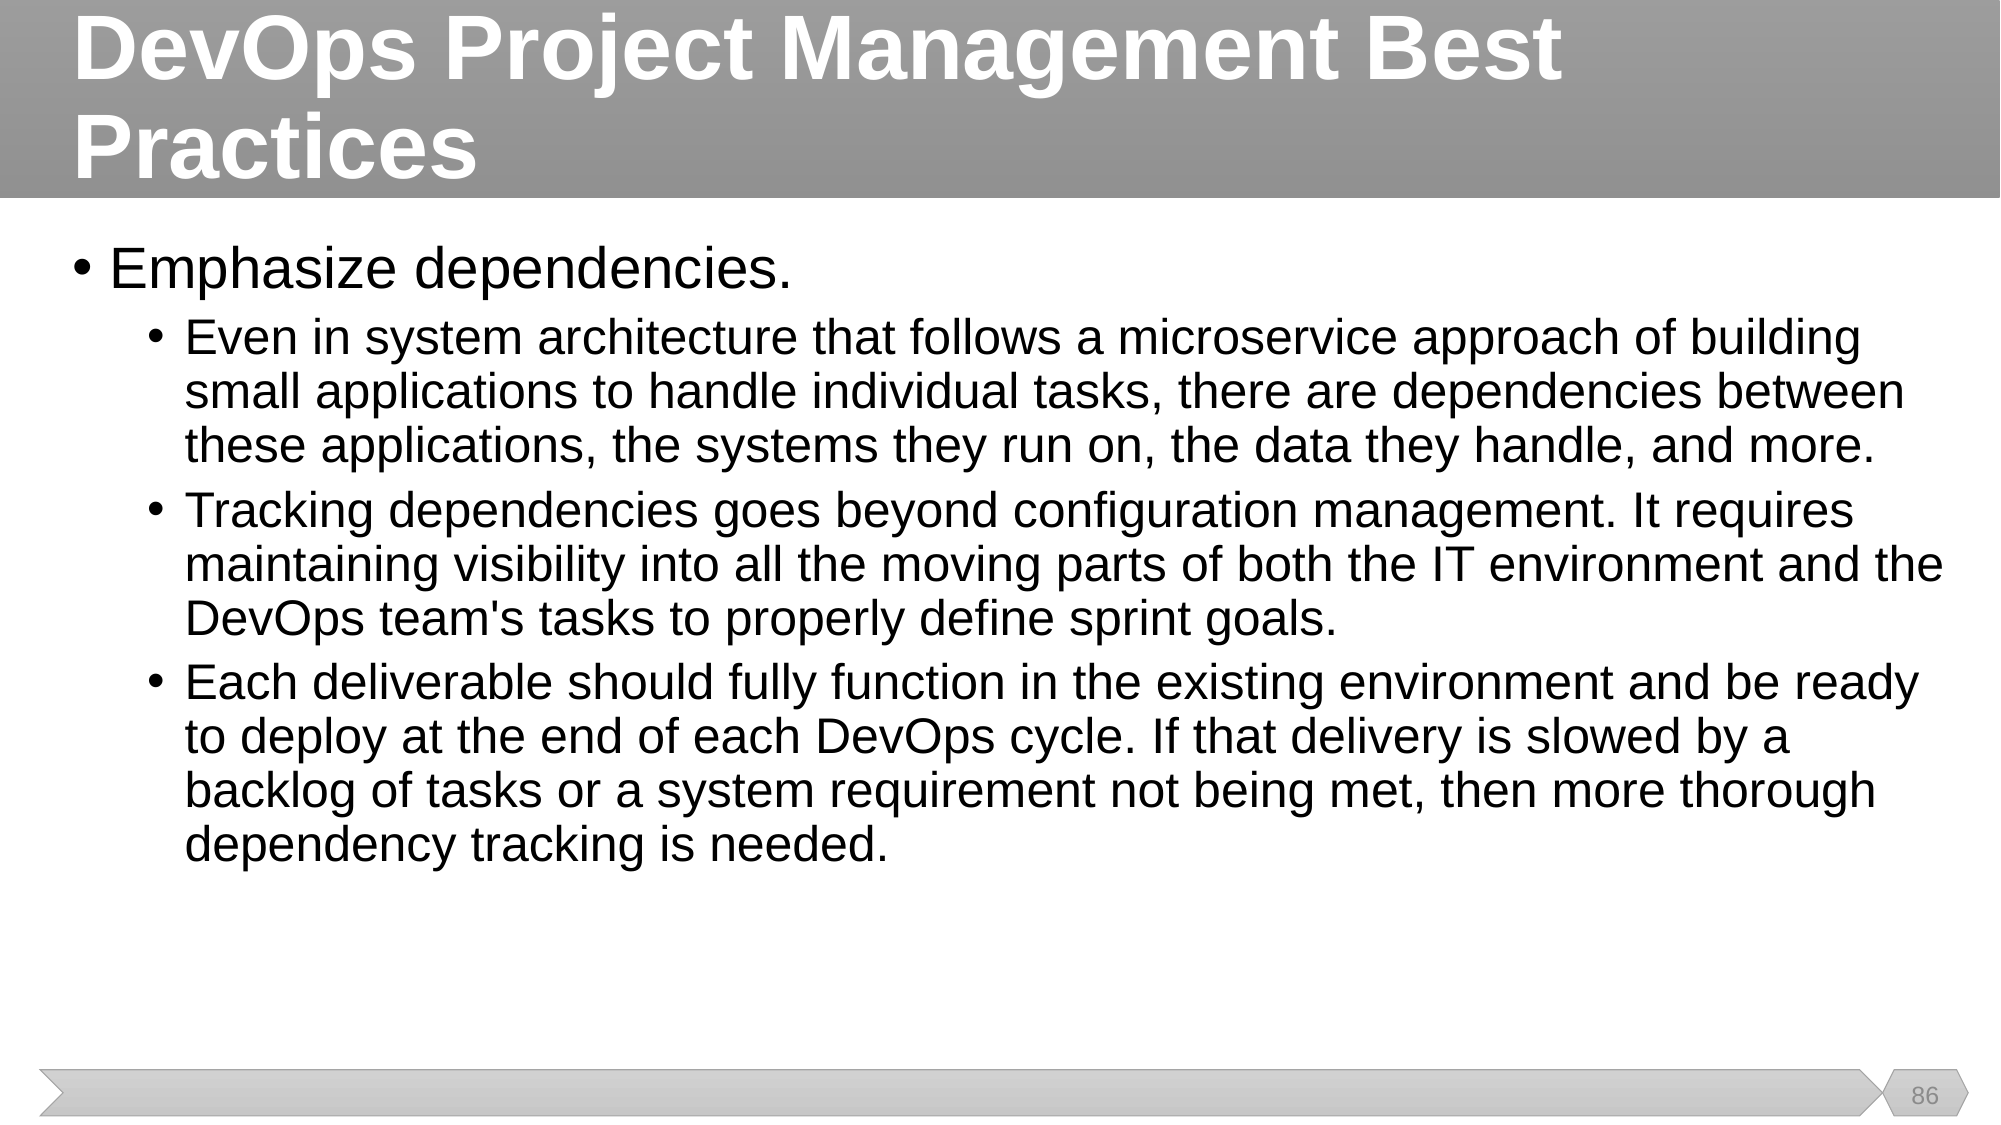

# DevOps Project Management Best Practices
Emphasize dependencies.
Even in system architecture that follows a microservice approach of building small applications to handle individual tasks, there are dependencies between these applications, the systems they run on, the data they handle, and more.
Tracking dependencies goes beyond configuration management. It requires maintaining visibility into all the moving parts of both the IT environment and the DevOps team's tasks to properly define sprint goals.
Each deliverable should fully function in the existing environment and be ready to deploy at the end of each DevOps cycle. If that delivery is slowed by a backlog of tasks or a system requirement not being met, then more thorough dependency tracking is needed.
86